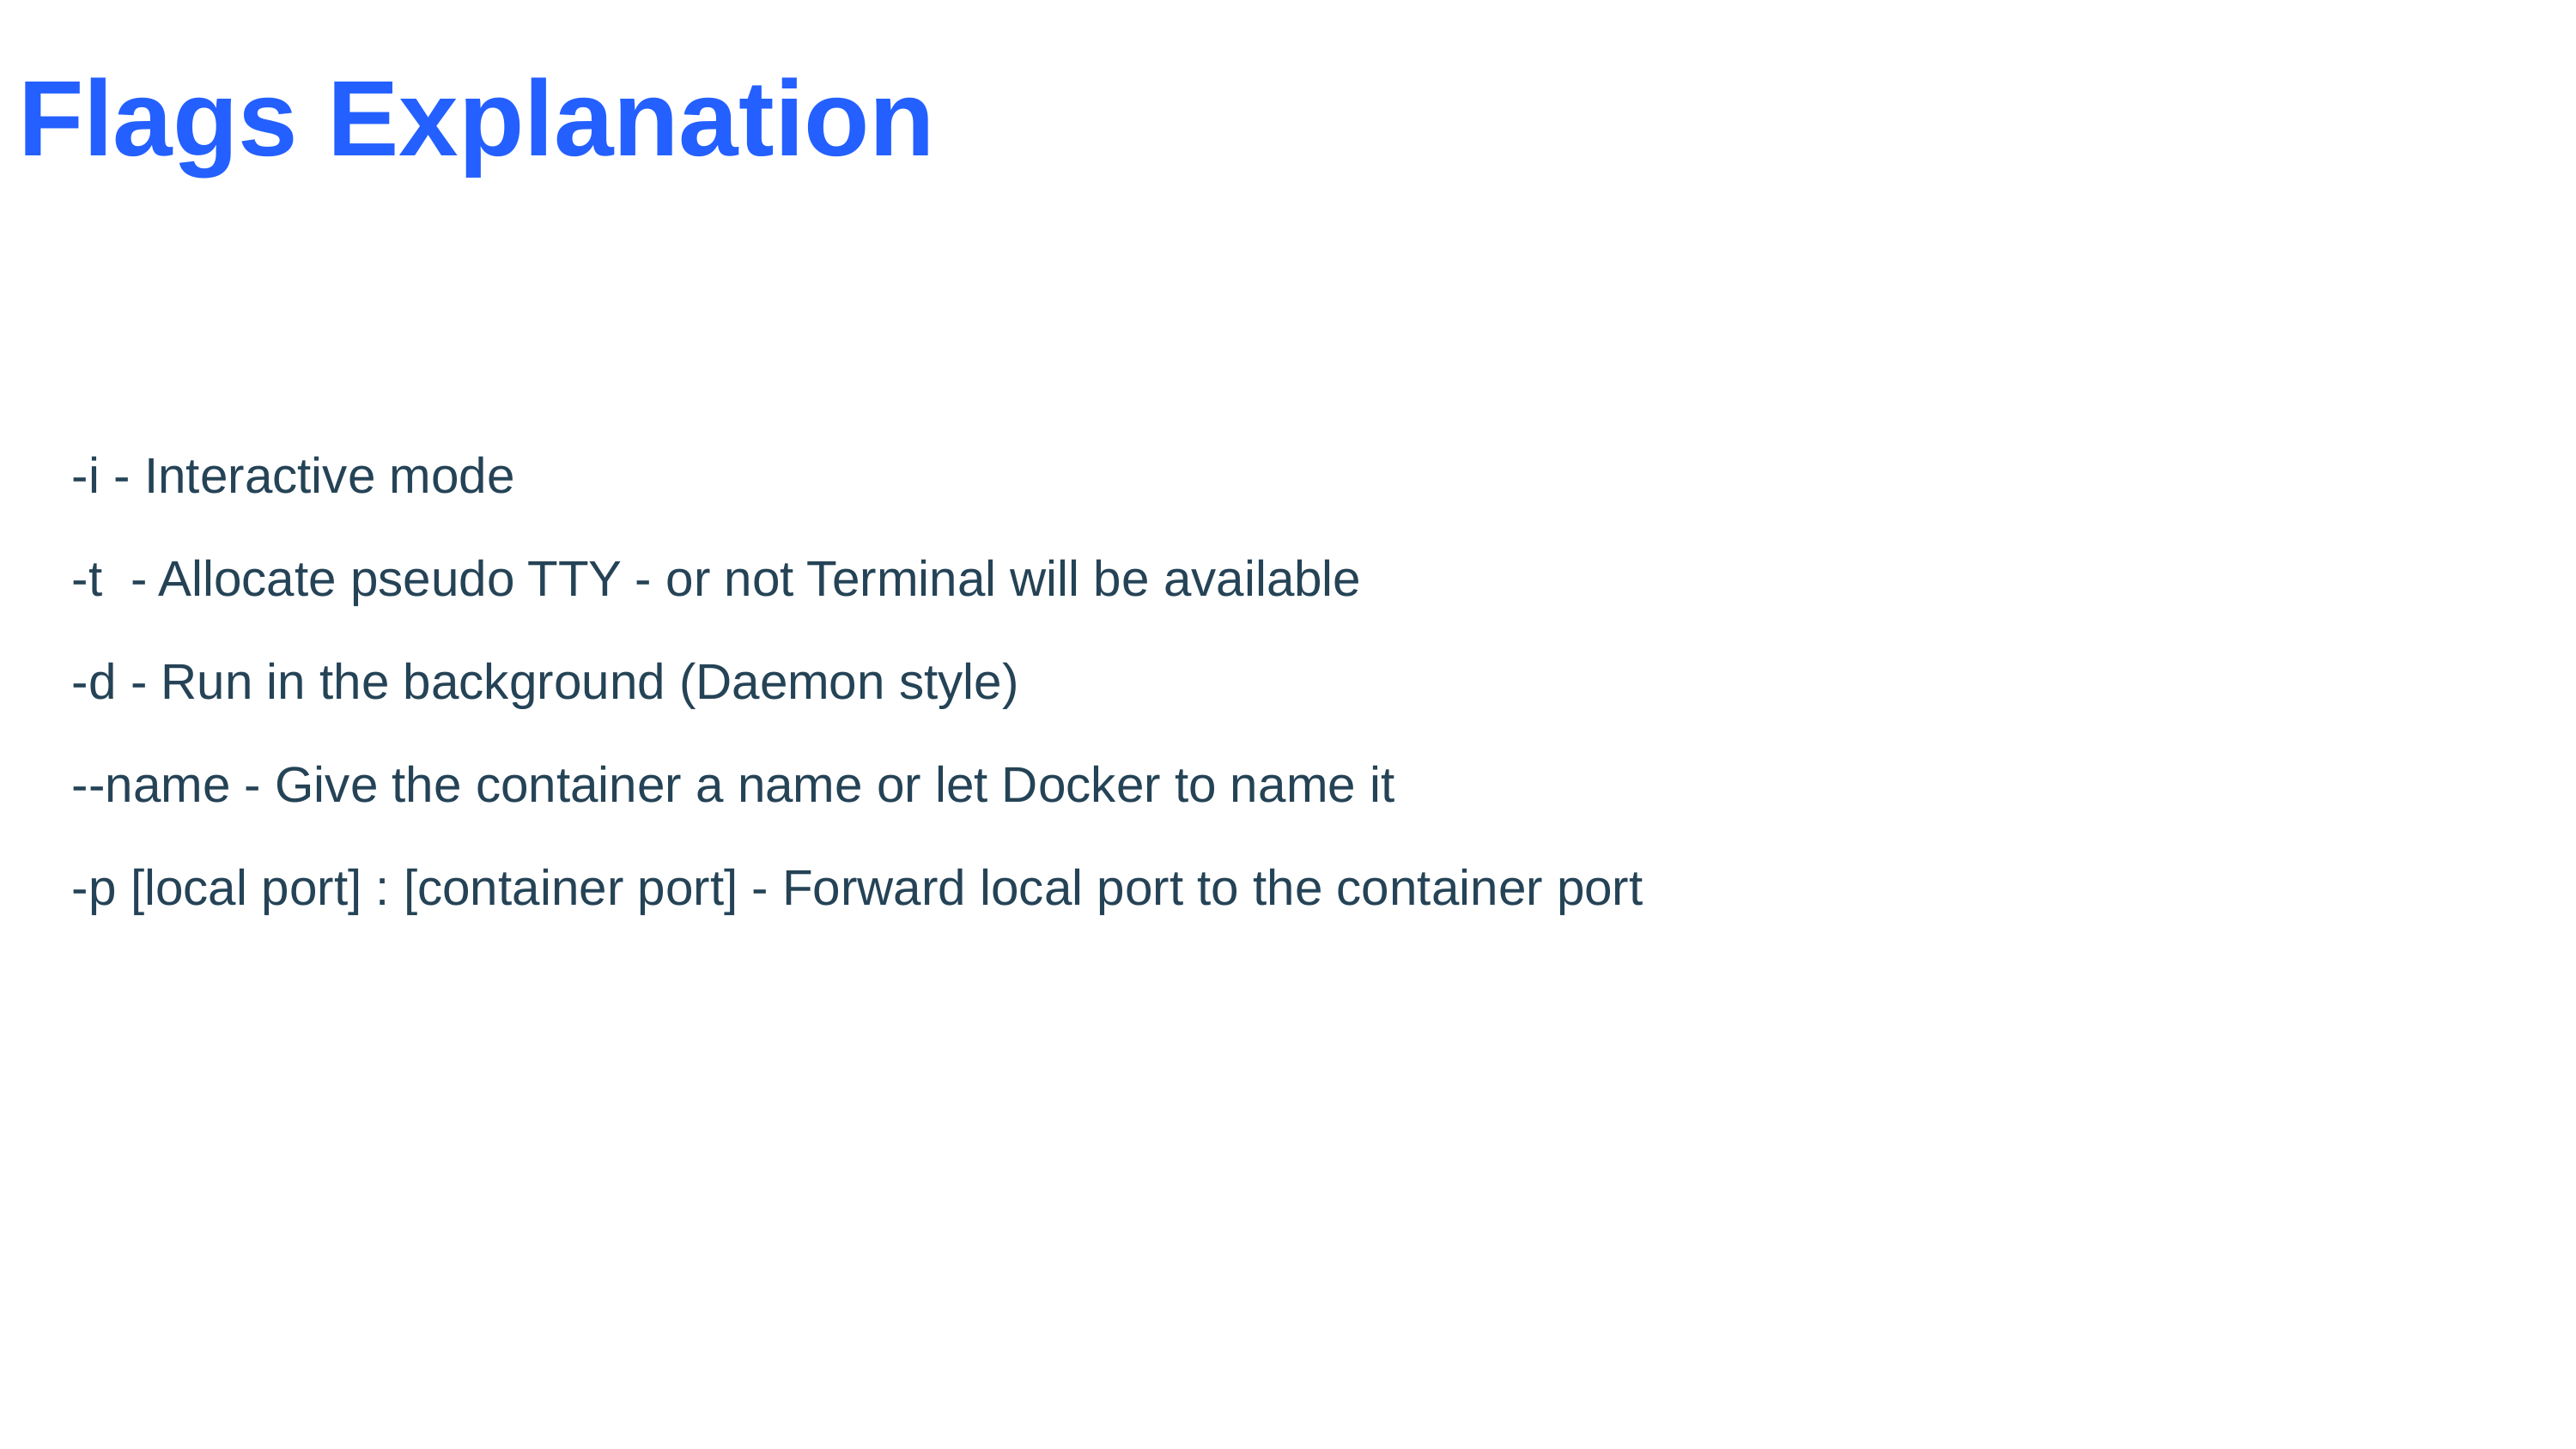

Flags Explanation

-i - Interactive mode
-t  - Allocate pseudo TTY - or not Terminal will be available
-d - Run in the background (Daemon style)
--name - Give the container a name or let Docker to name it
-p [local port] : [container port] - Forward local port to the container port